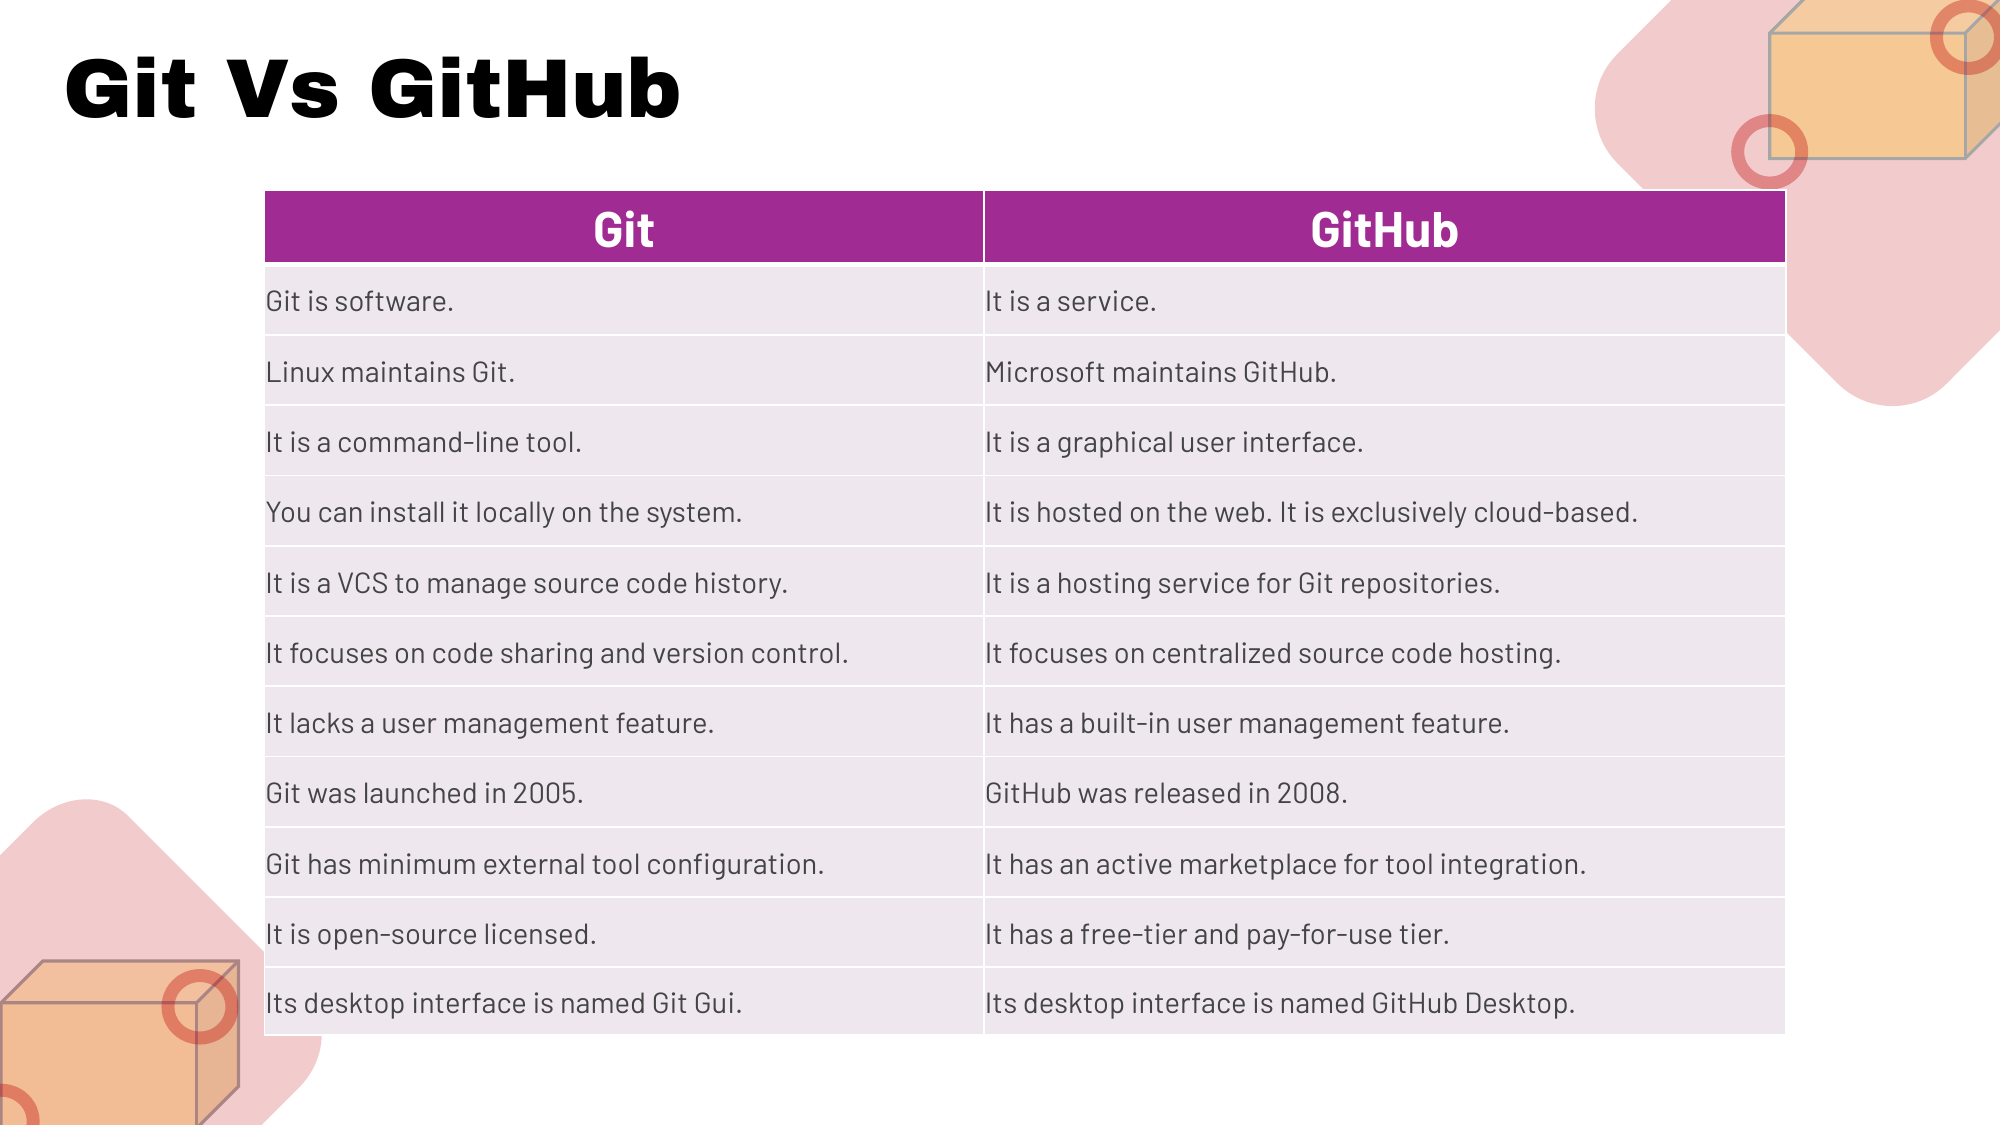

Git Vs GitHub
| Git | GitHub |
| --- | --- |
| Git is software. | It is a service. |
| Linux maintains Git. | Microsoft maintains GitHub. |
| It is a command-line tool. | It is a graphical user interface. |
| You can install it locally on the system. | It is hosted on the web. It is exclusively cloud-based. |
| It is a VCS to manage source code history. | It is a hosting service for Git repositories. |
| It focuses on code sharing and version control. | It focuses on centralized source code hosting. |
| It lacks a user management feature. | It has a built-in user management feature. |
| Git was launched in 2005. | GitHub was released in 2008. |
| Git has minimum external tool configuration. | It has an active marketplace for tool integration. |
| It is open-source licensed. | It has a free-tier and pay-for-use tier. |
| Its desktop interface is named Git Gui. | Its desktop interface is named GitHub Desktop. |